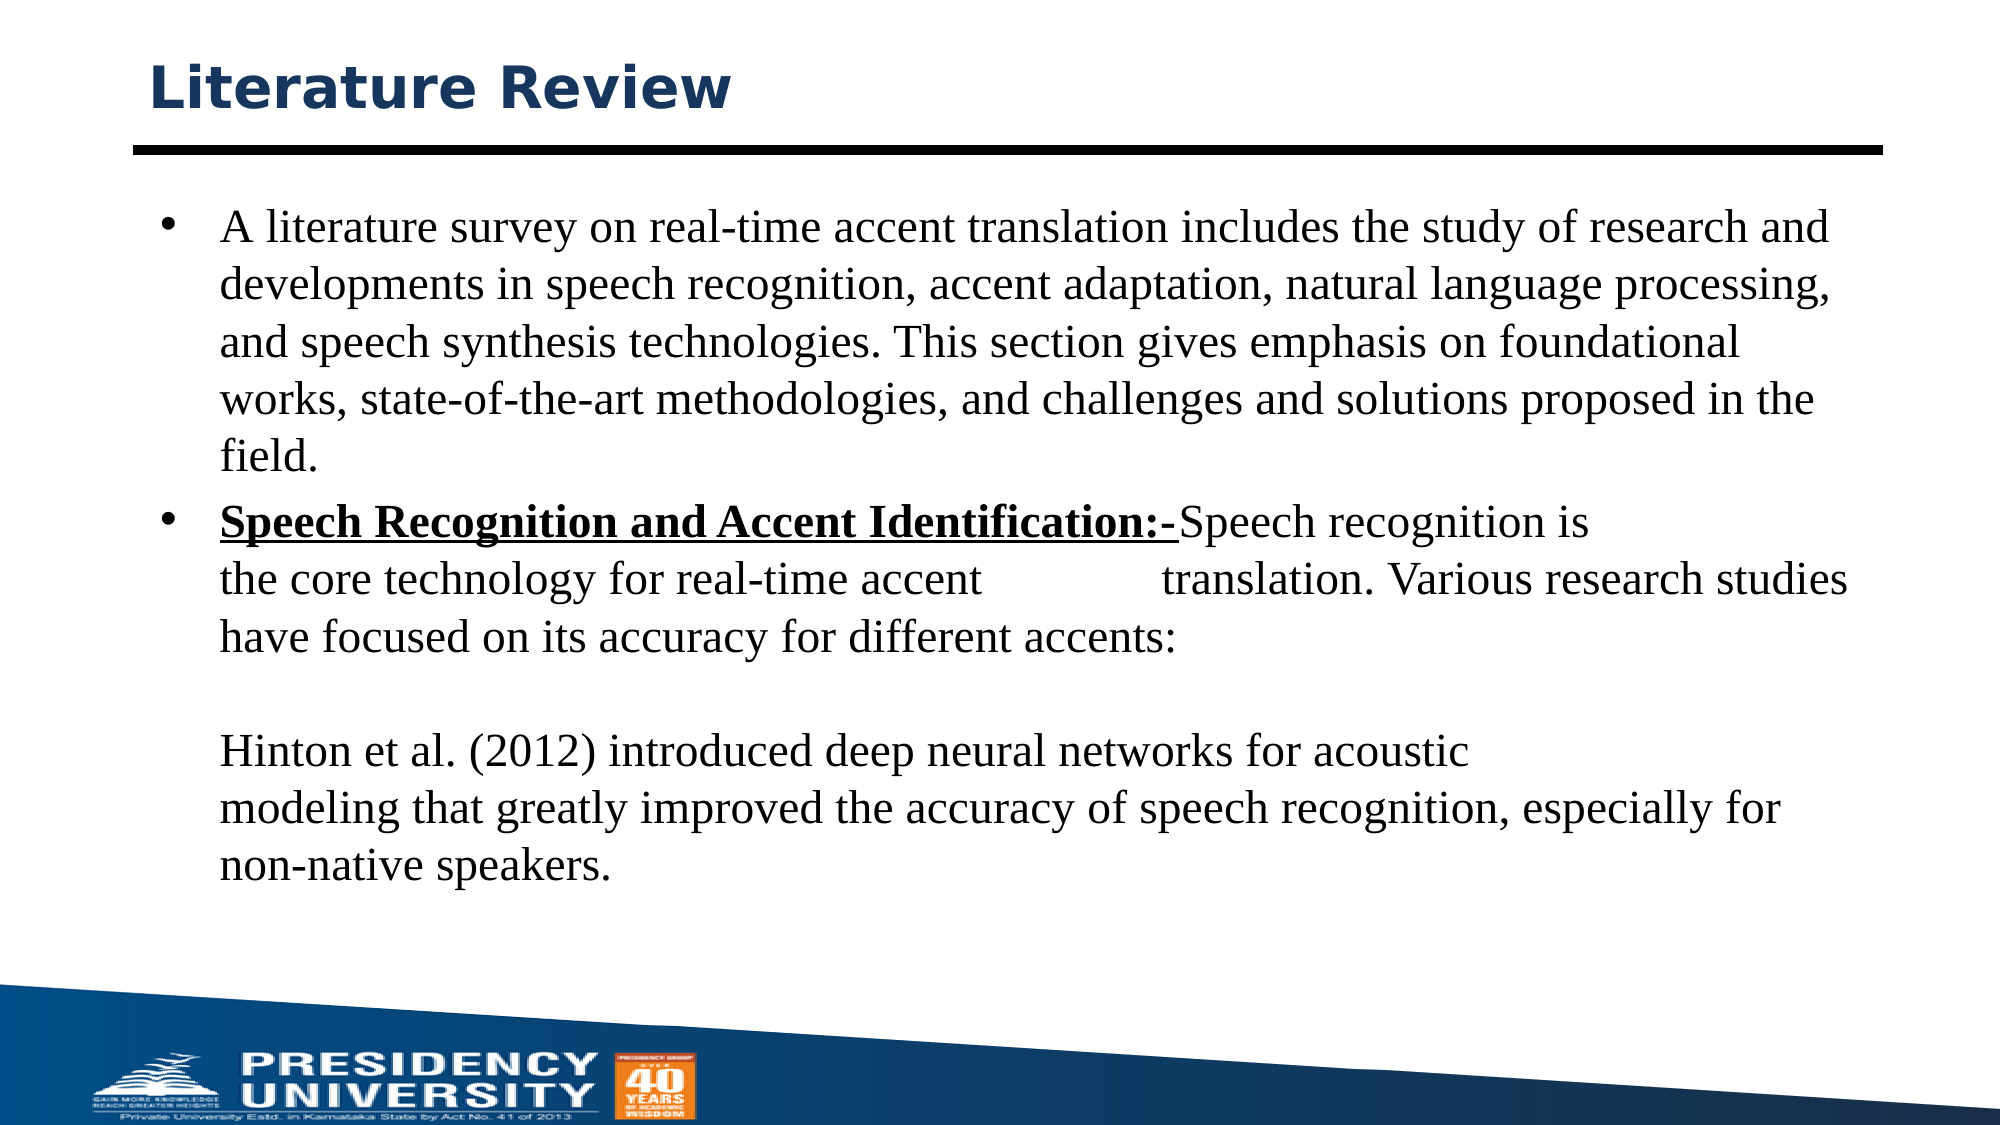

# Literature Review
A literature survey on real-time accent translation includes the study of research and developments in speech recognition, accent adaptation, natural language processing, and speech synthesis technologies. This section gives emphasis on foundational works, state-of-the-art methodologies, and challenges and solutions proposed in the field.
Speech Recognition and Accent Identification:-Speech recognition is the core technology for real-time accent               translation. Various research studies have focused on its accuracy for different accents:
Hinton et al. (2012) introduced deep neural networks for acoustic modeling that greatly improved the accuracy of speech recognition, especially for non-native speakers.